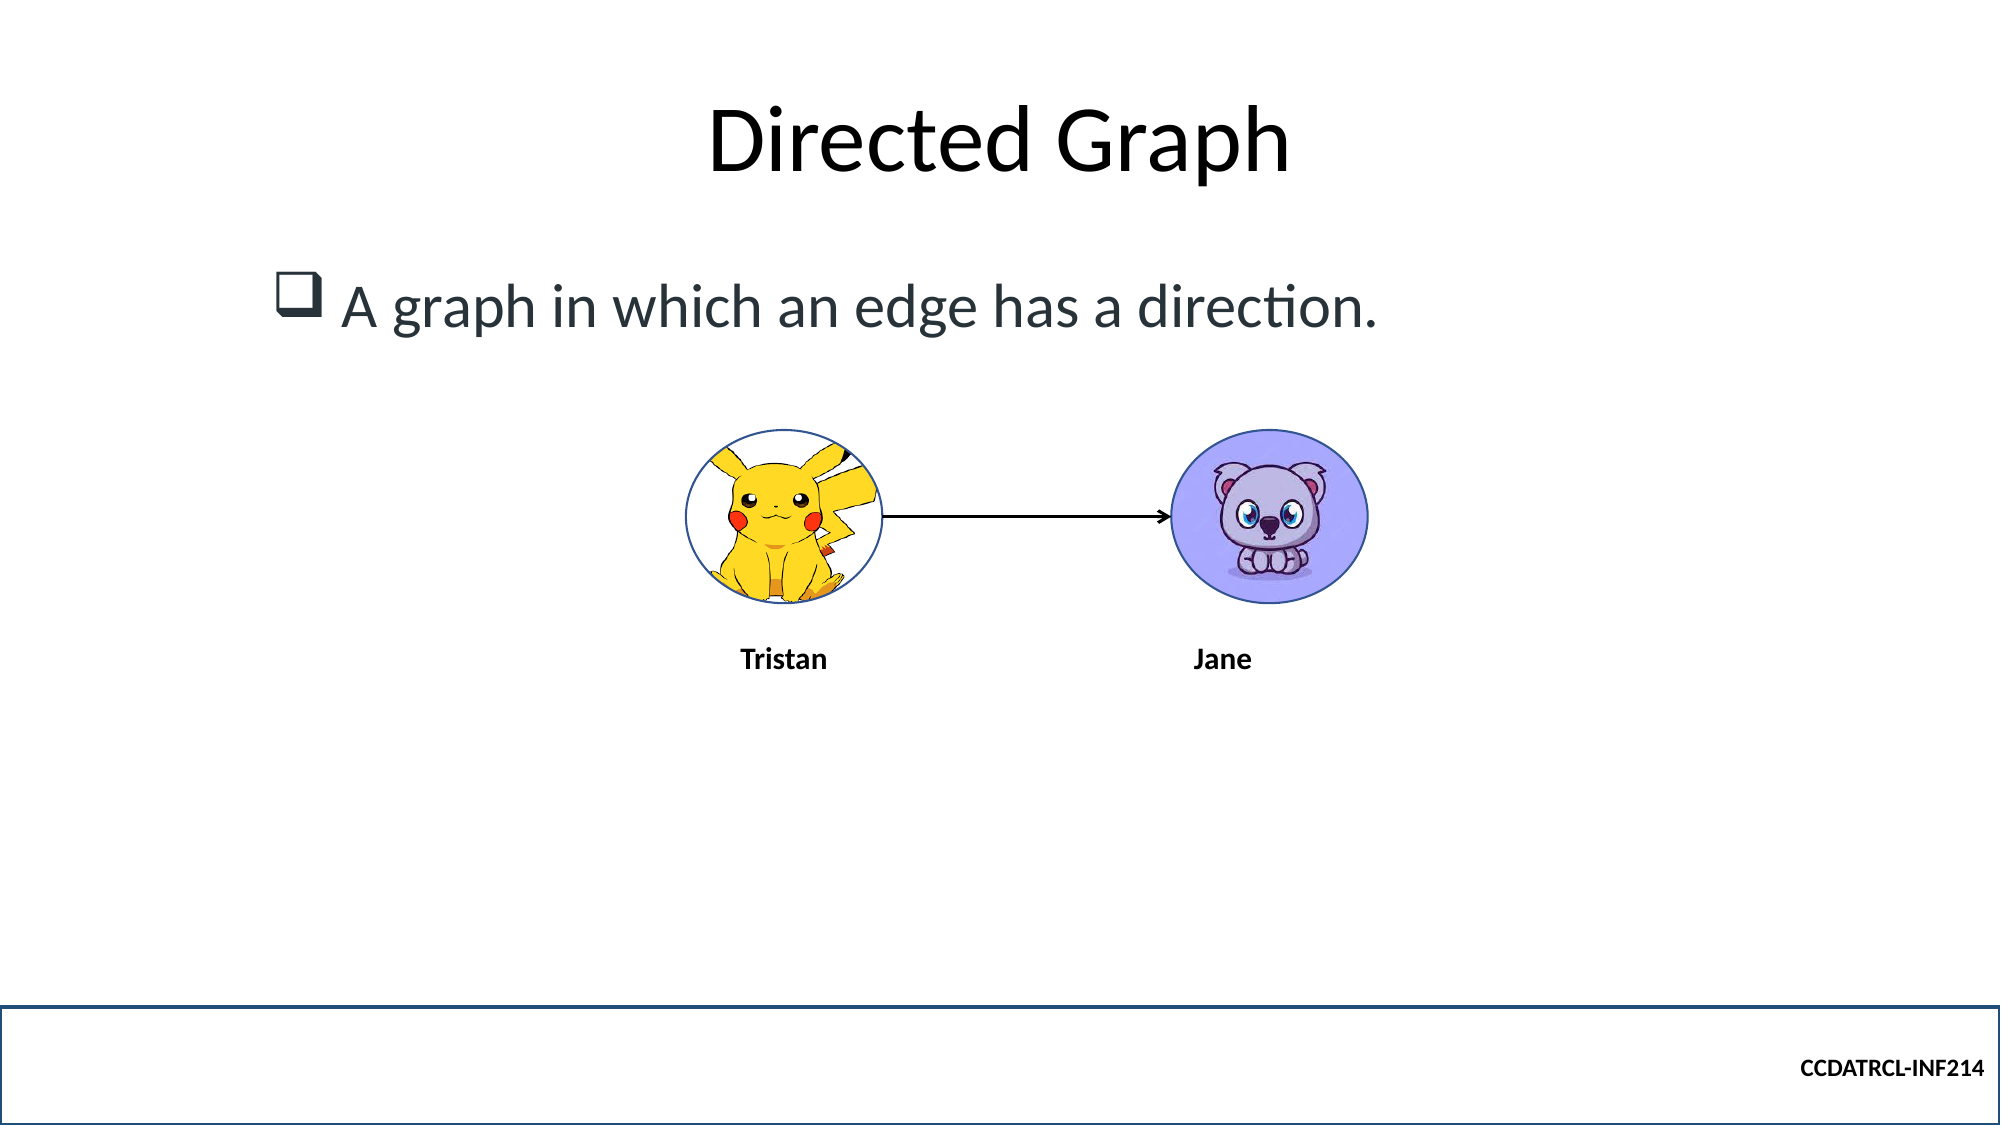

# Directed Graph

 A graph in which an edge has a direction.

Tristan
Jane
CCDATRCL-INF214